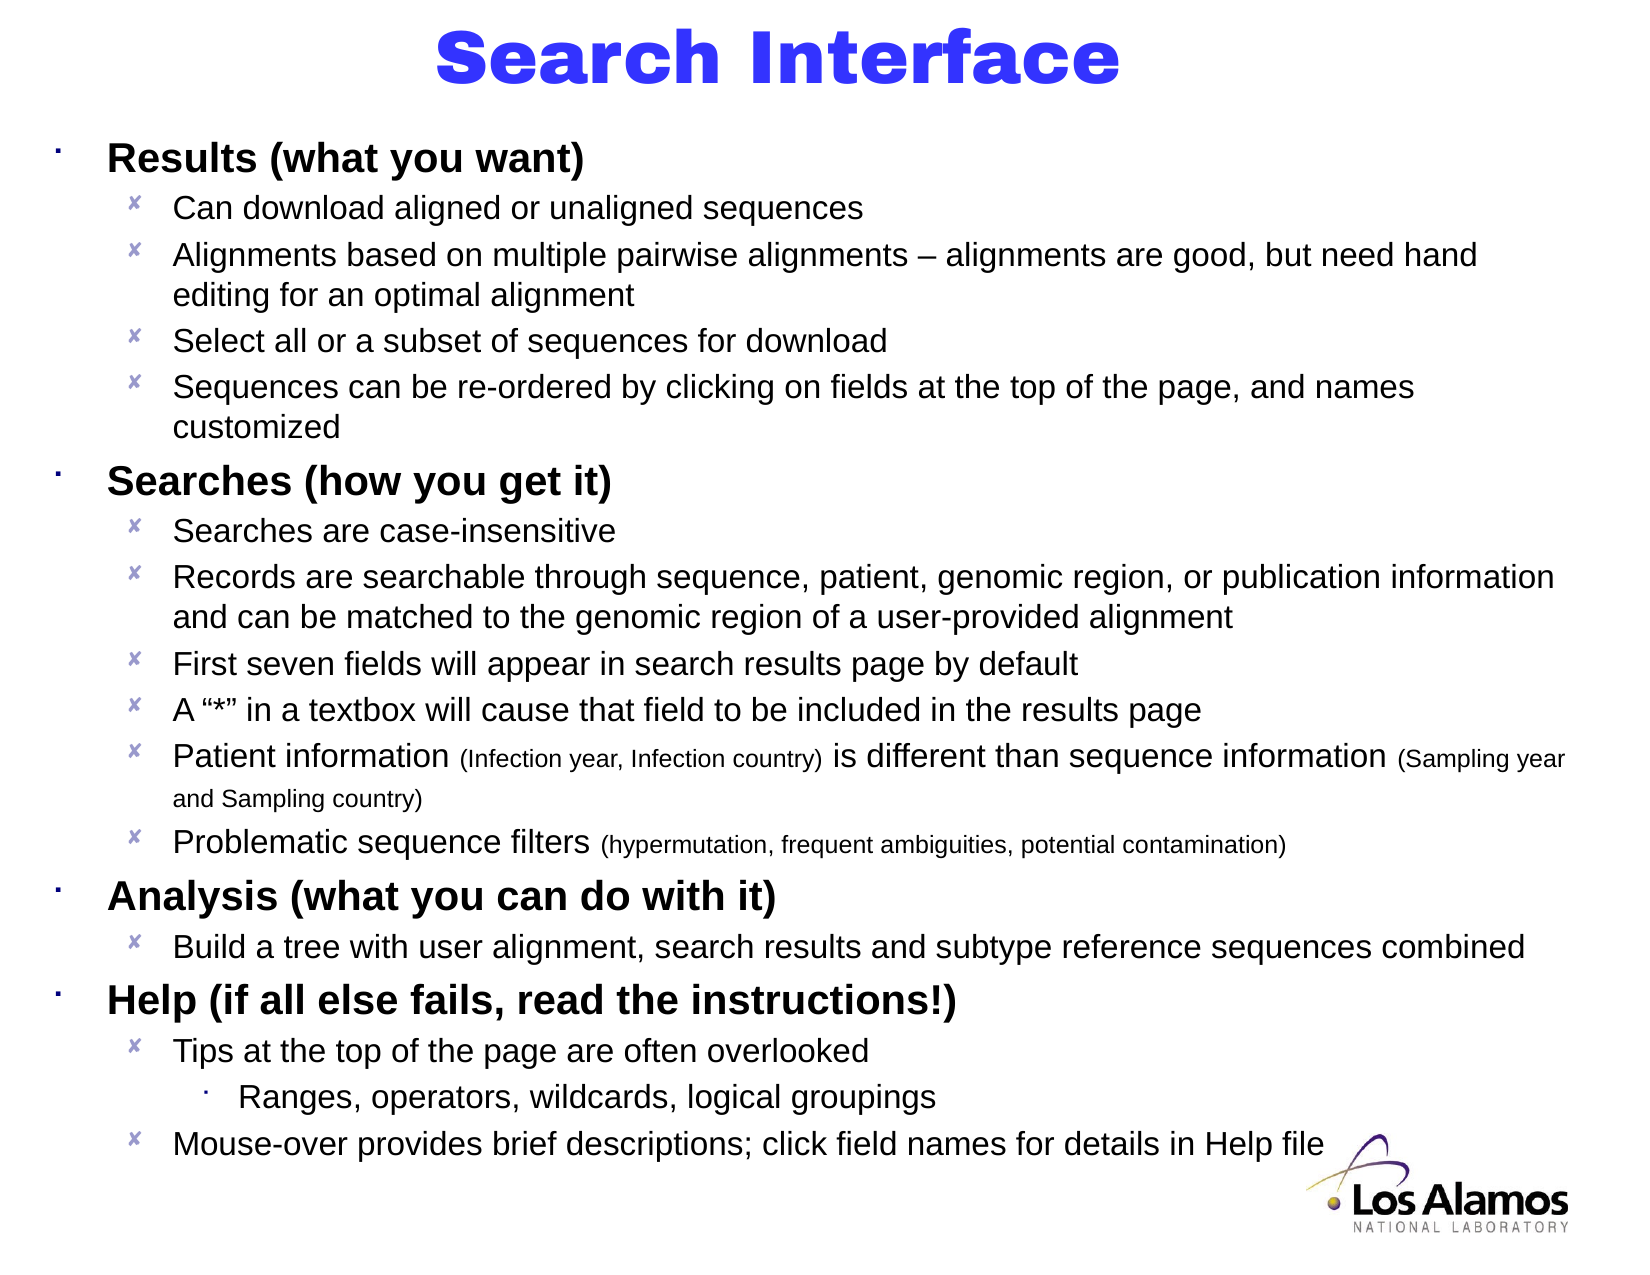

Search Interface
Results (what you want)
Can download aligned or unaligned sequences
Alignments based on multiple pairwise alignments – alignments are good, but need hand editing for an optimal alignment
Select all or a subset of sequences for download
Sequences can be re-ordered by clicking on fields at the top of the page, and names customized
Searches (how you get it)
Searches are case-insensitive
Records are searchable through sequence, patient, genomic region, or publication information and can be matched to the genomic region of a user-provided alignment
First seven fields will appear in search results page by default
A “*” in a textbox will cause that field to be included in the results page
Patient information (Infection year, Infection country) is different than sequence information (Sampling year and Sampling country)
Problematic sequence filters (hypermutation, frequent ambiguities, potential contamination)
Analysis (what you can do with it)
Build a tree with user alignment, search results and subtype reference sequences combined
Help (if all else fails, read the instructions!)
Tips at the top of the page are often overlooked
Ranges, operators, wildcards, logical groupings
Mouse-over provides brief descriptions; click field names for details in Help file